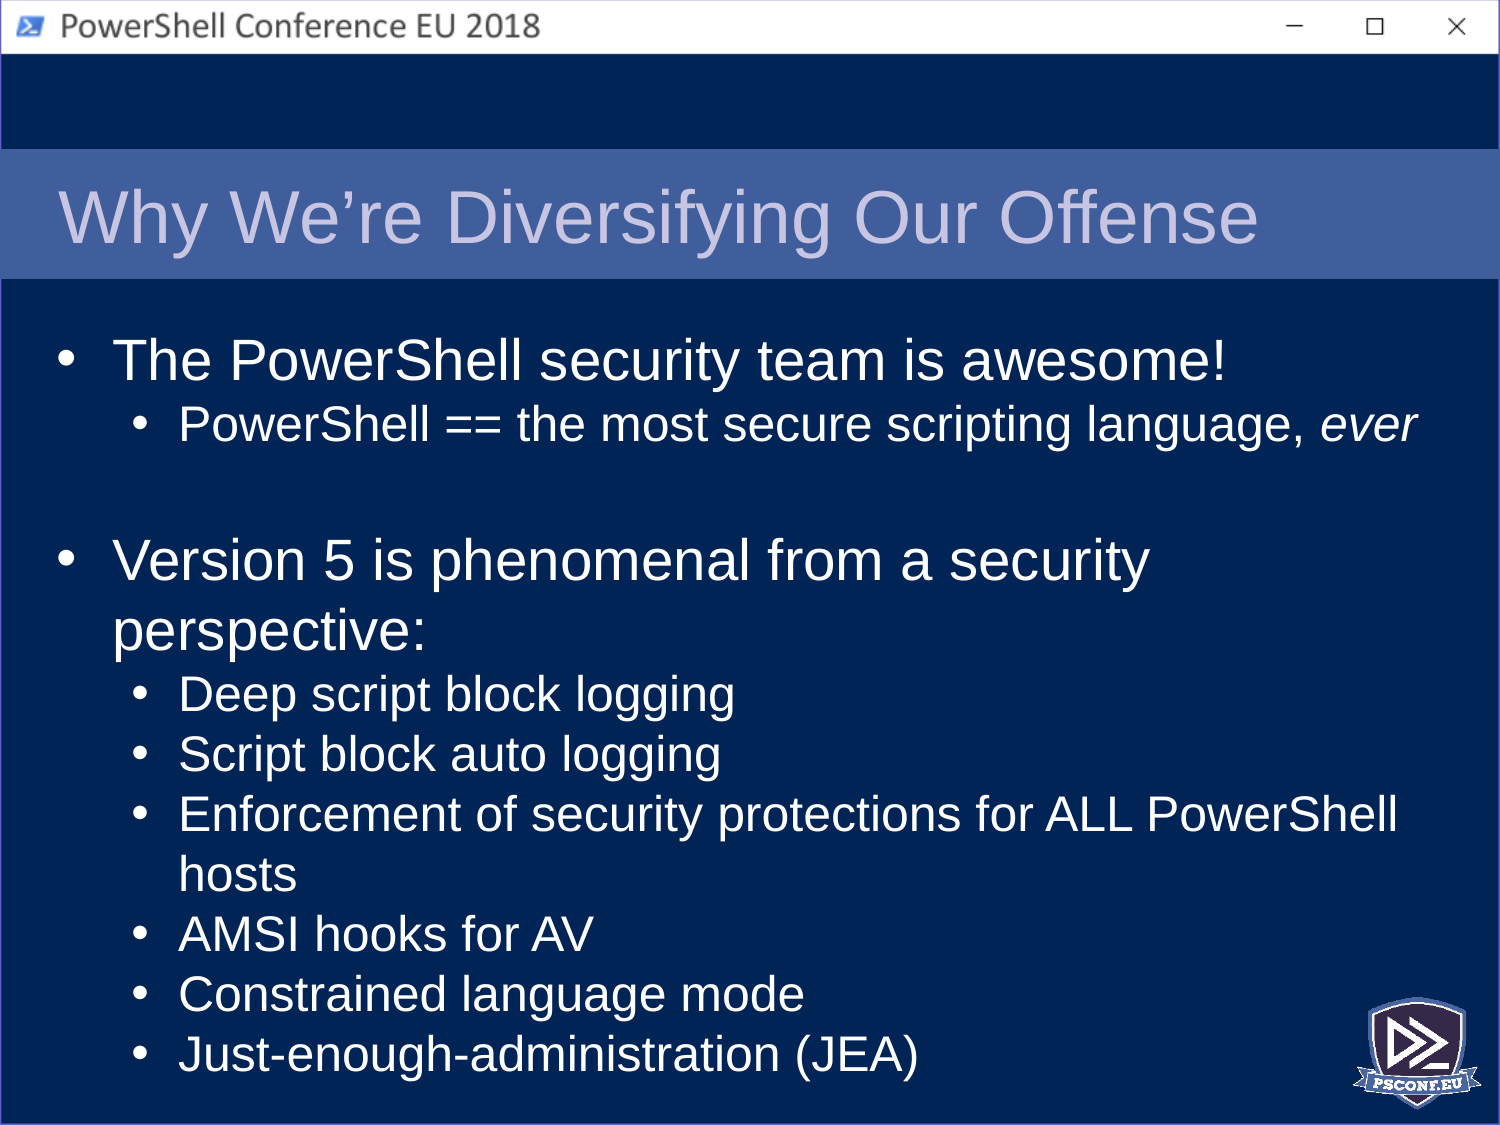

# Why We’re Diversifying Our Offense
The PowerShell security team is awesome!
PowerShell == the most secure scripting language, ever

Version 5 is phenomenal from a security perspective:
Deep script block logging
Script block auto logging
Enforcement of security protections for ALL PowerShell hosts
AMSI hooks for AV
Constrained language mode
Just-enough-administration (JEA)